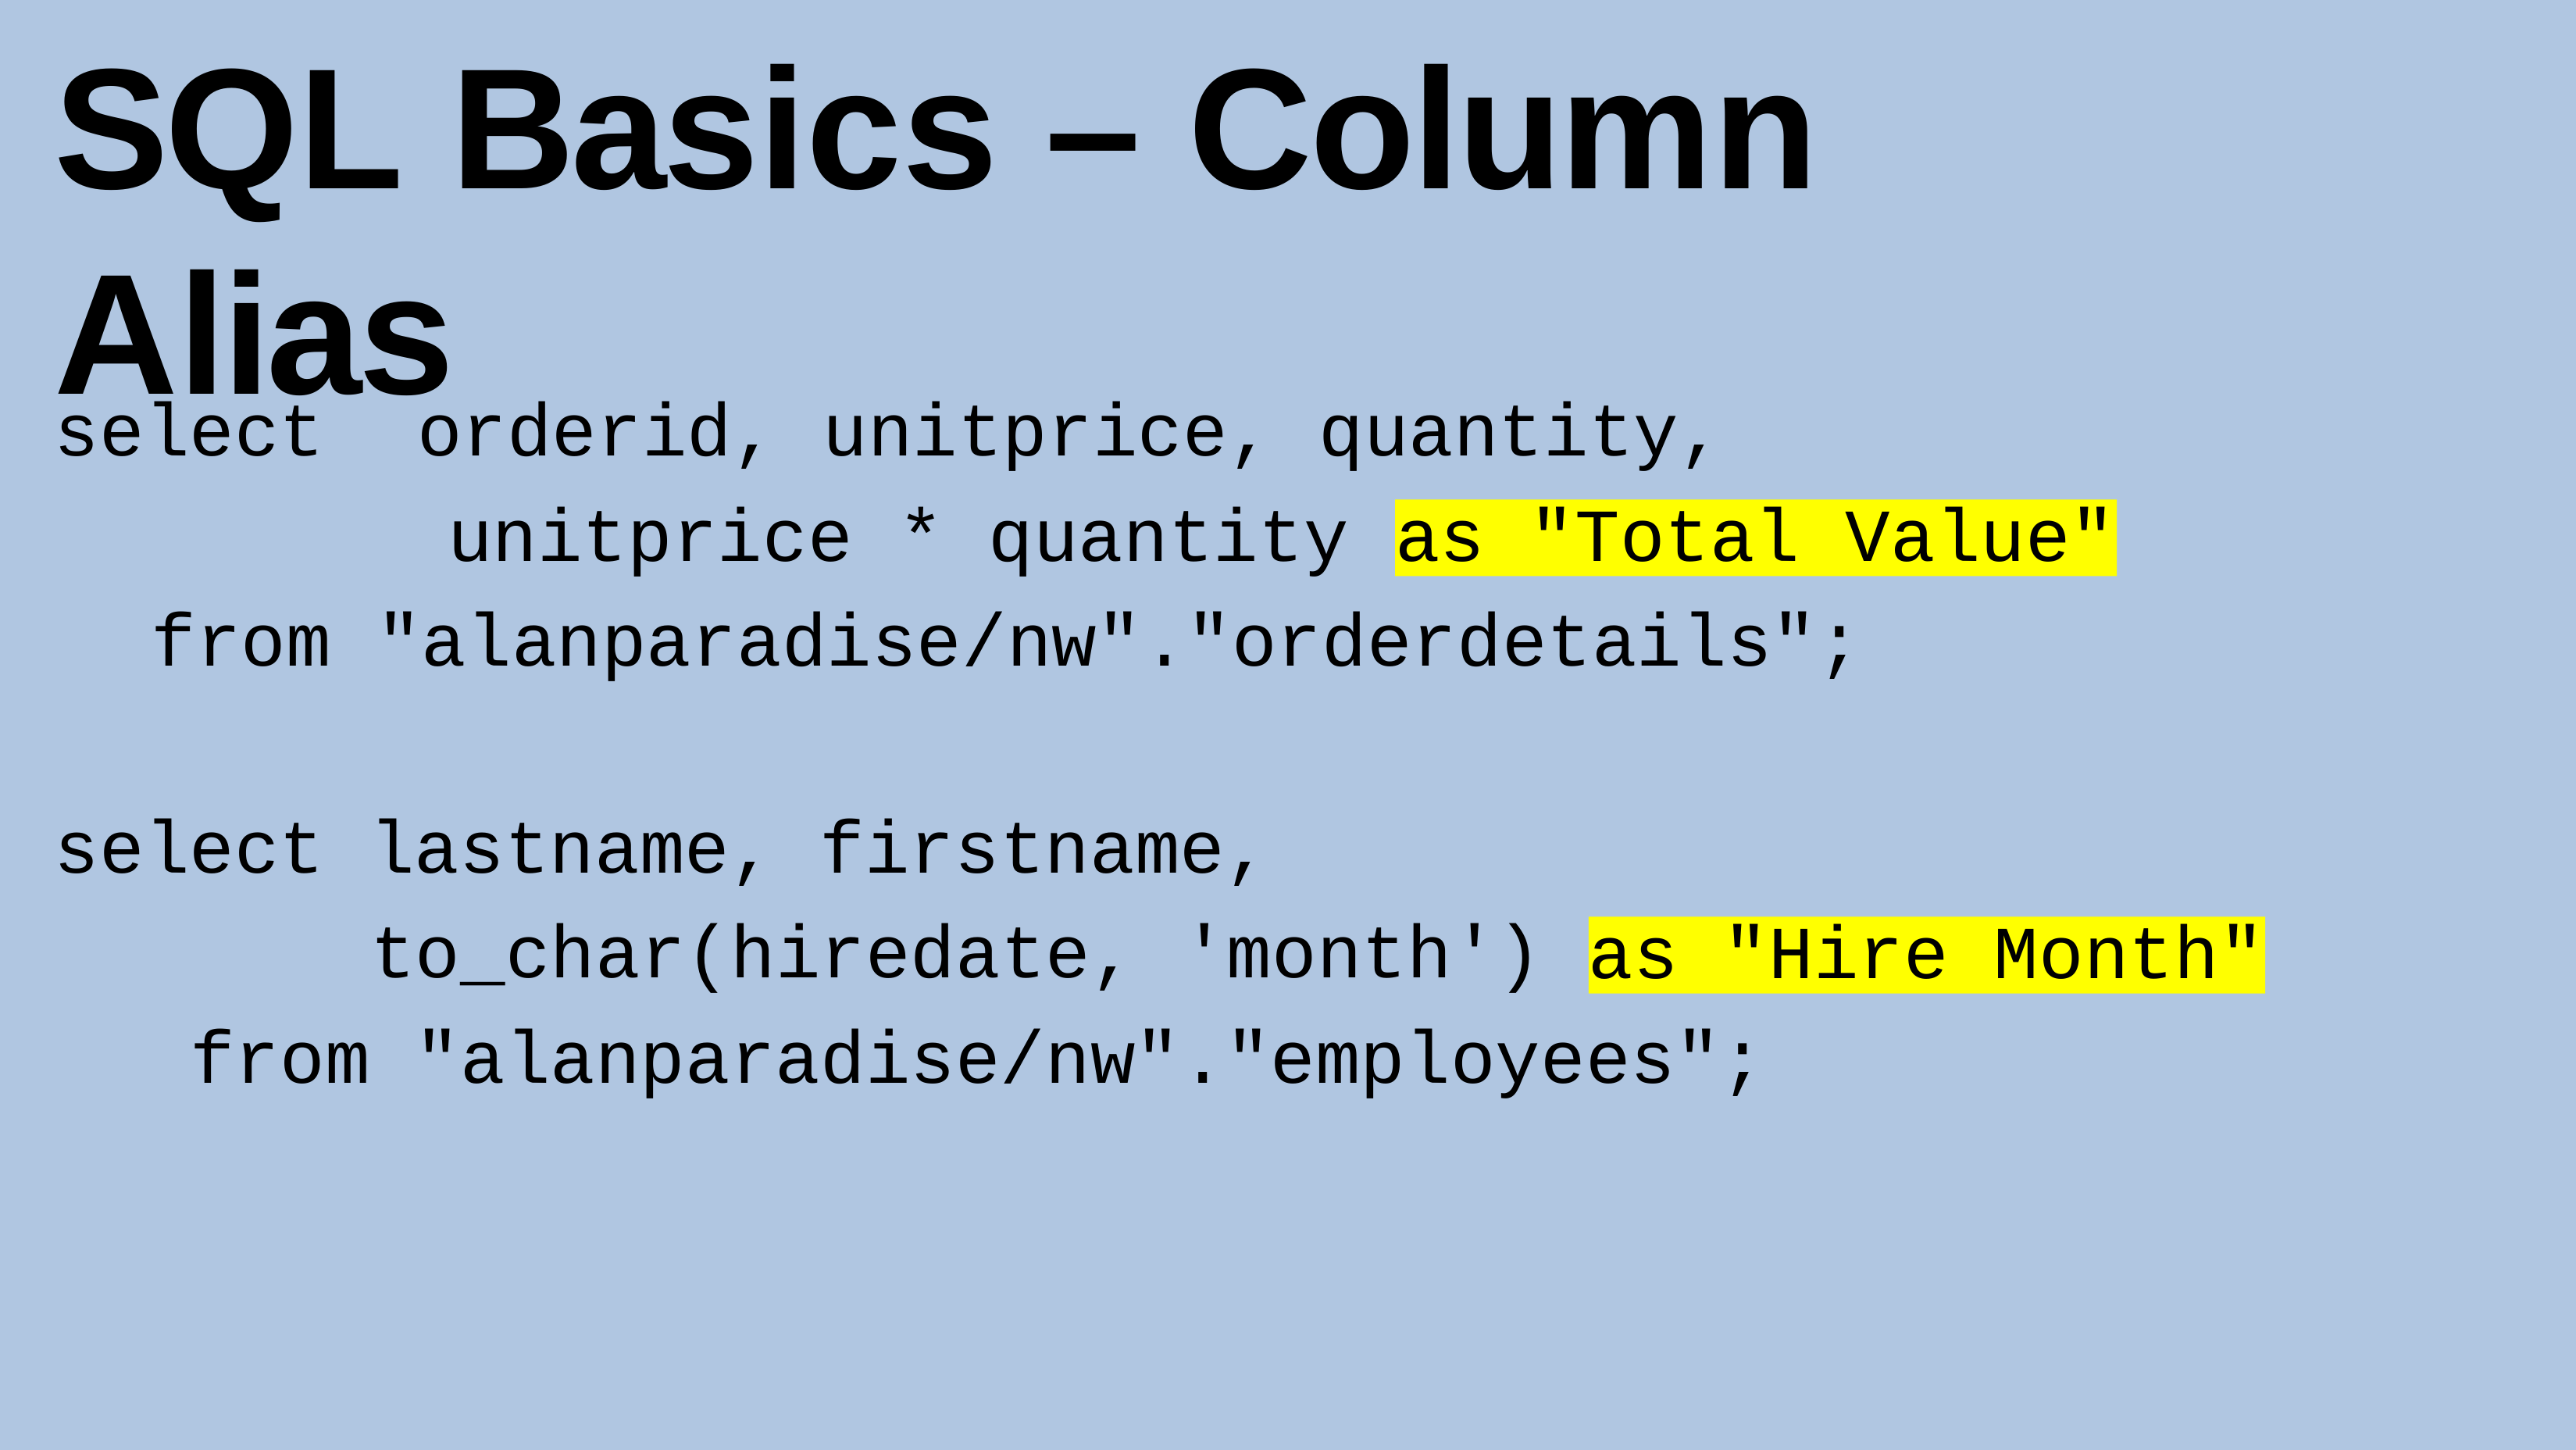

# SQL Basics – Column Alias
select	orderid, unitprice, quantity,
unitprice * quantity
as "Total Value"
from "alanparadise/nw"."orderdetails";
select lastname, firstname,  to_char(hiredate, 'month')
as "Hire Month"
from "alanparadise/nw"."employees";